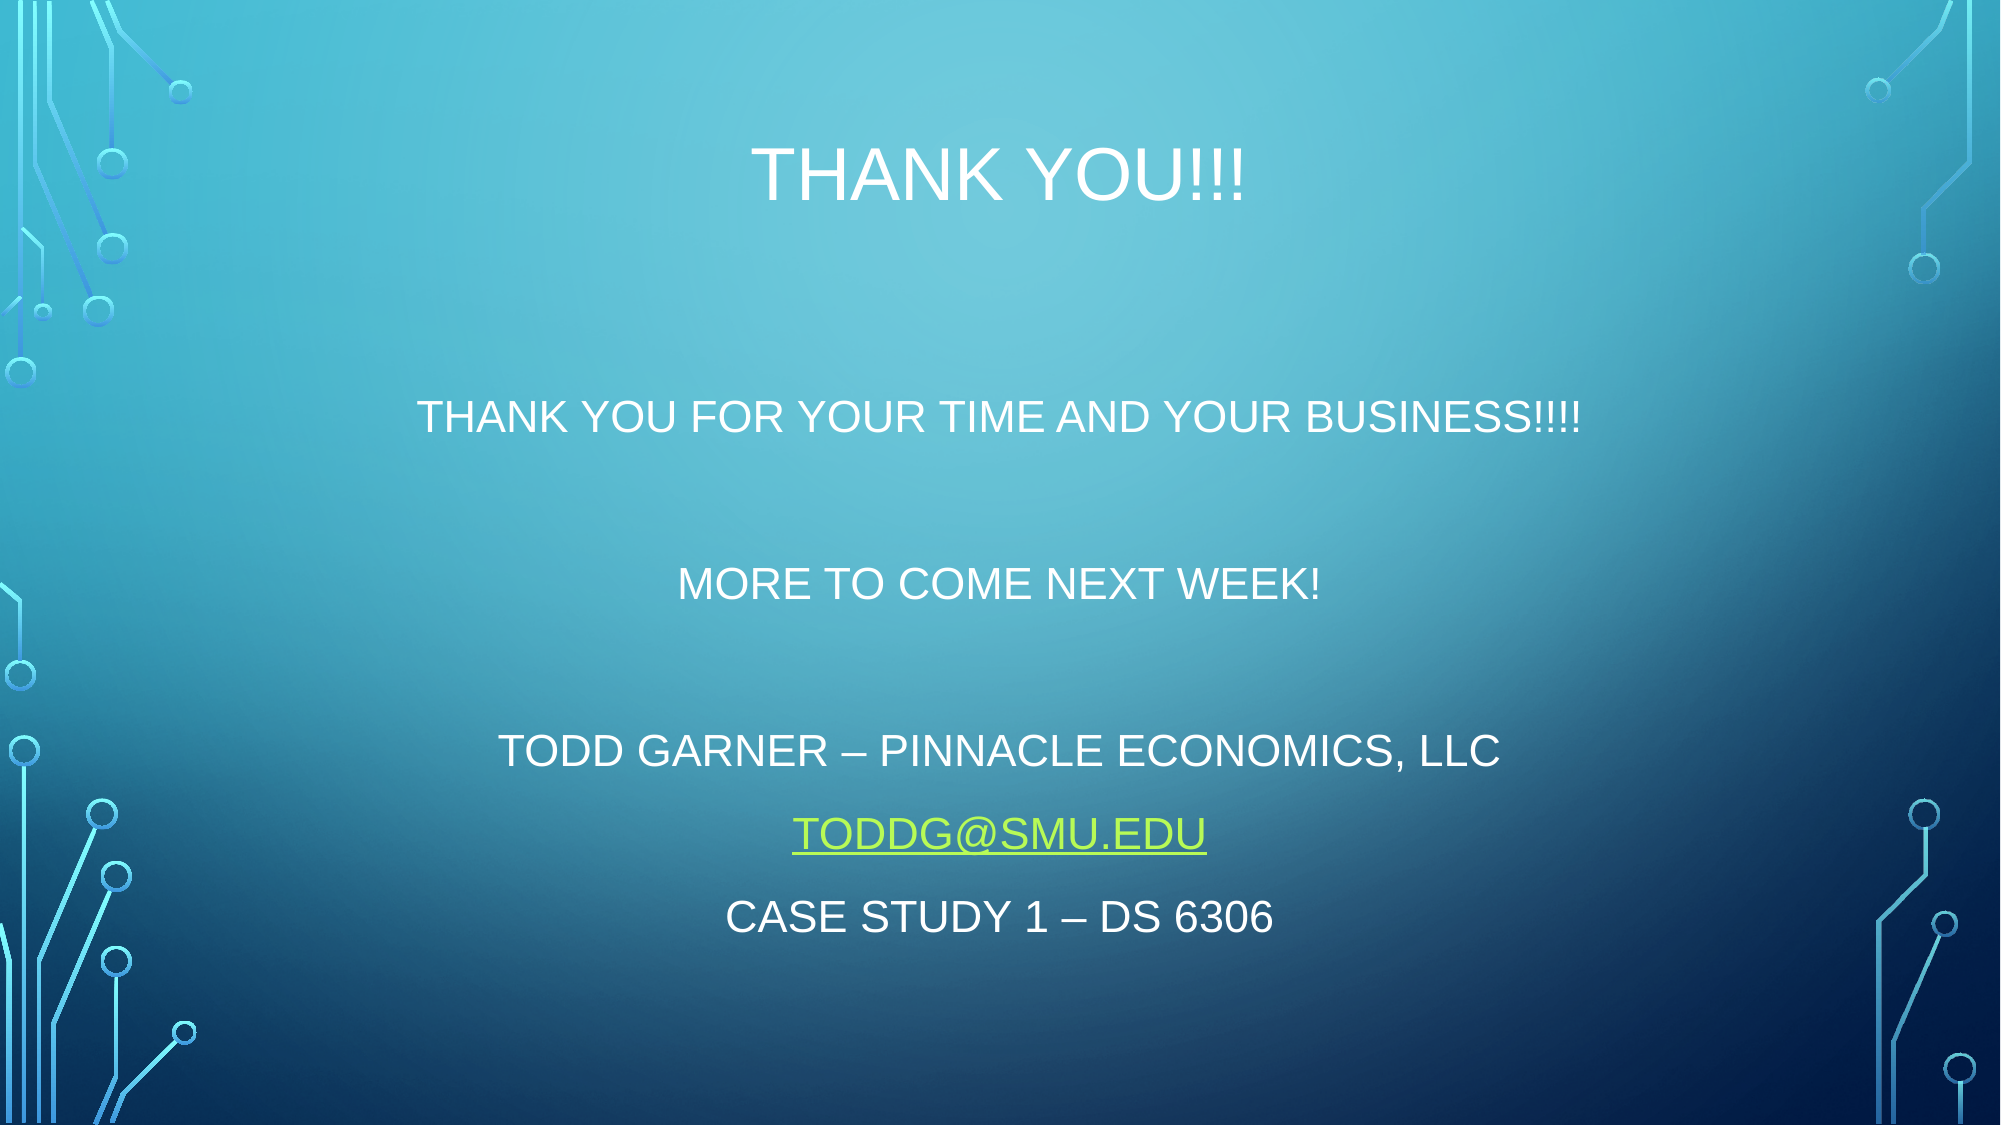

# THANK YOU!!!
THANK YOU FOR YOUR TIME AND YOUR BUSINESS!!!!

MORE TO COME NEXT WEEK!

TODD GARNER – PINNACLE ECONOMICS, LLC
TODDG@SMU.EDU
CASE STUDY 1 – DS 6306